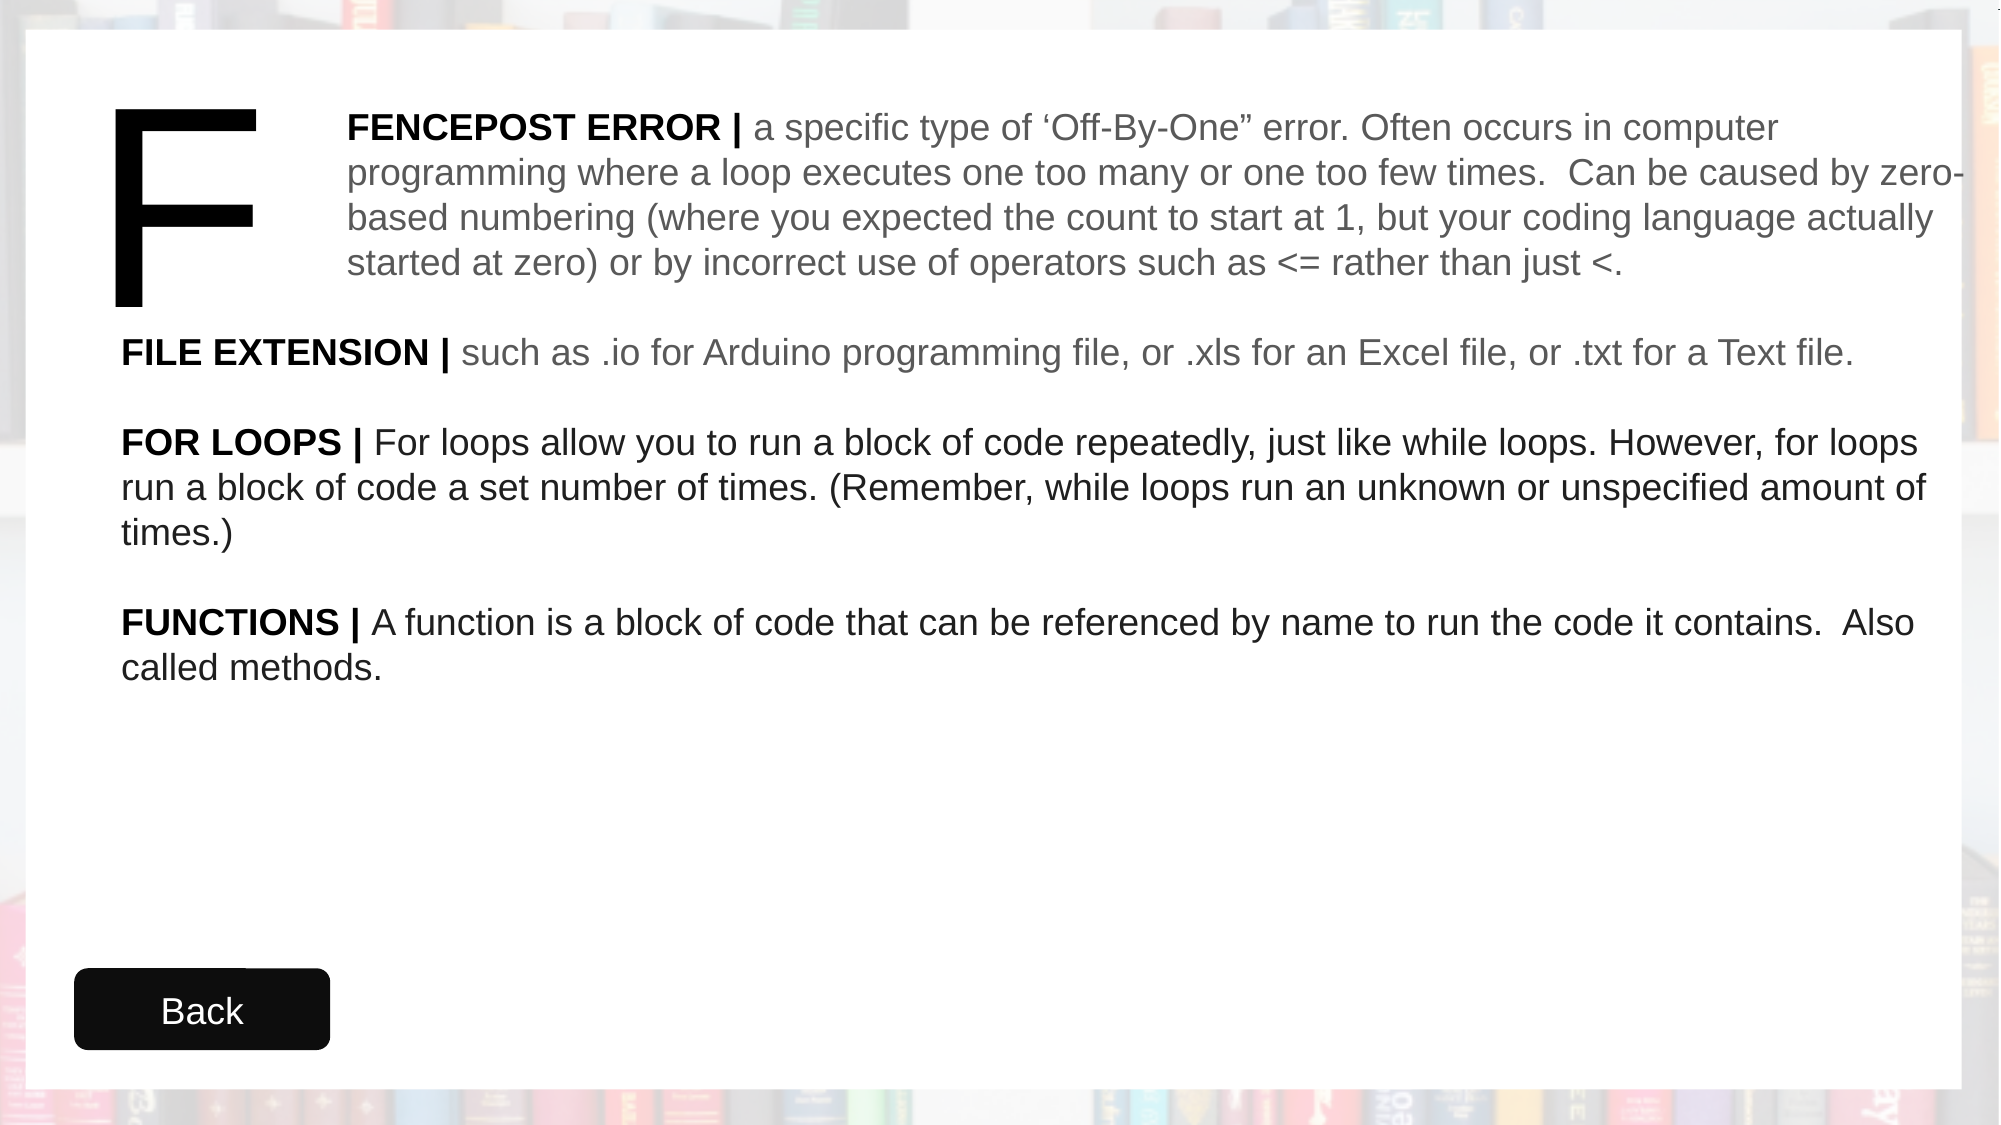

F
FENCEPOST ERROR | a specific type of ‘Off-By-One” error. Often occurs in computer programming where a loop executes one too many or one too few times.  Can be caused by zero-based numbering (where you expected the count to start at 1, but your coding language actually started at zero) or by incorrect use of operators such as <= rather than just <.

FILE EXTENSION | such as .io for Arduino programming file, or .xls for an Excel file, or .txt for a Text file.

FOR LOOPS | For loops allow you to run a block of code repeatedly, just like while loops. However, for loops run a block of code a set number of times. (Remember, while loops run an unknown or unspecified amount of times.)

FUNCTIONS | A function is a block of code that can be referenced by name to run the code it contains.  Also called methods.

Back